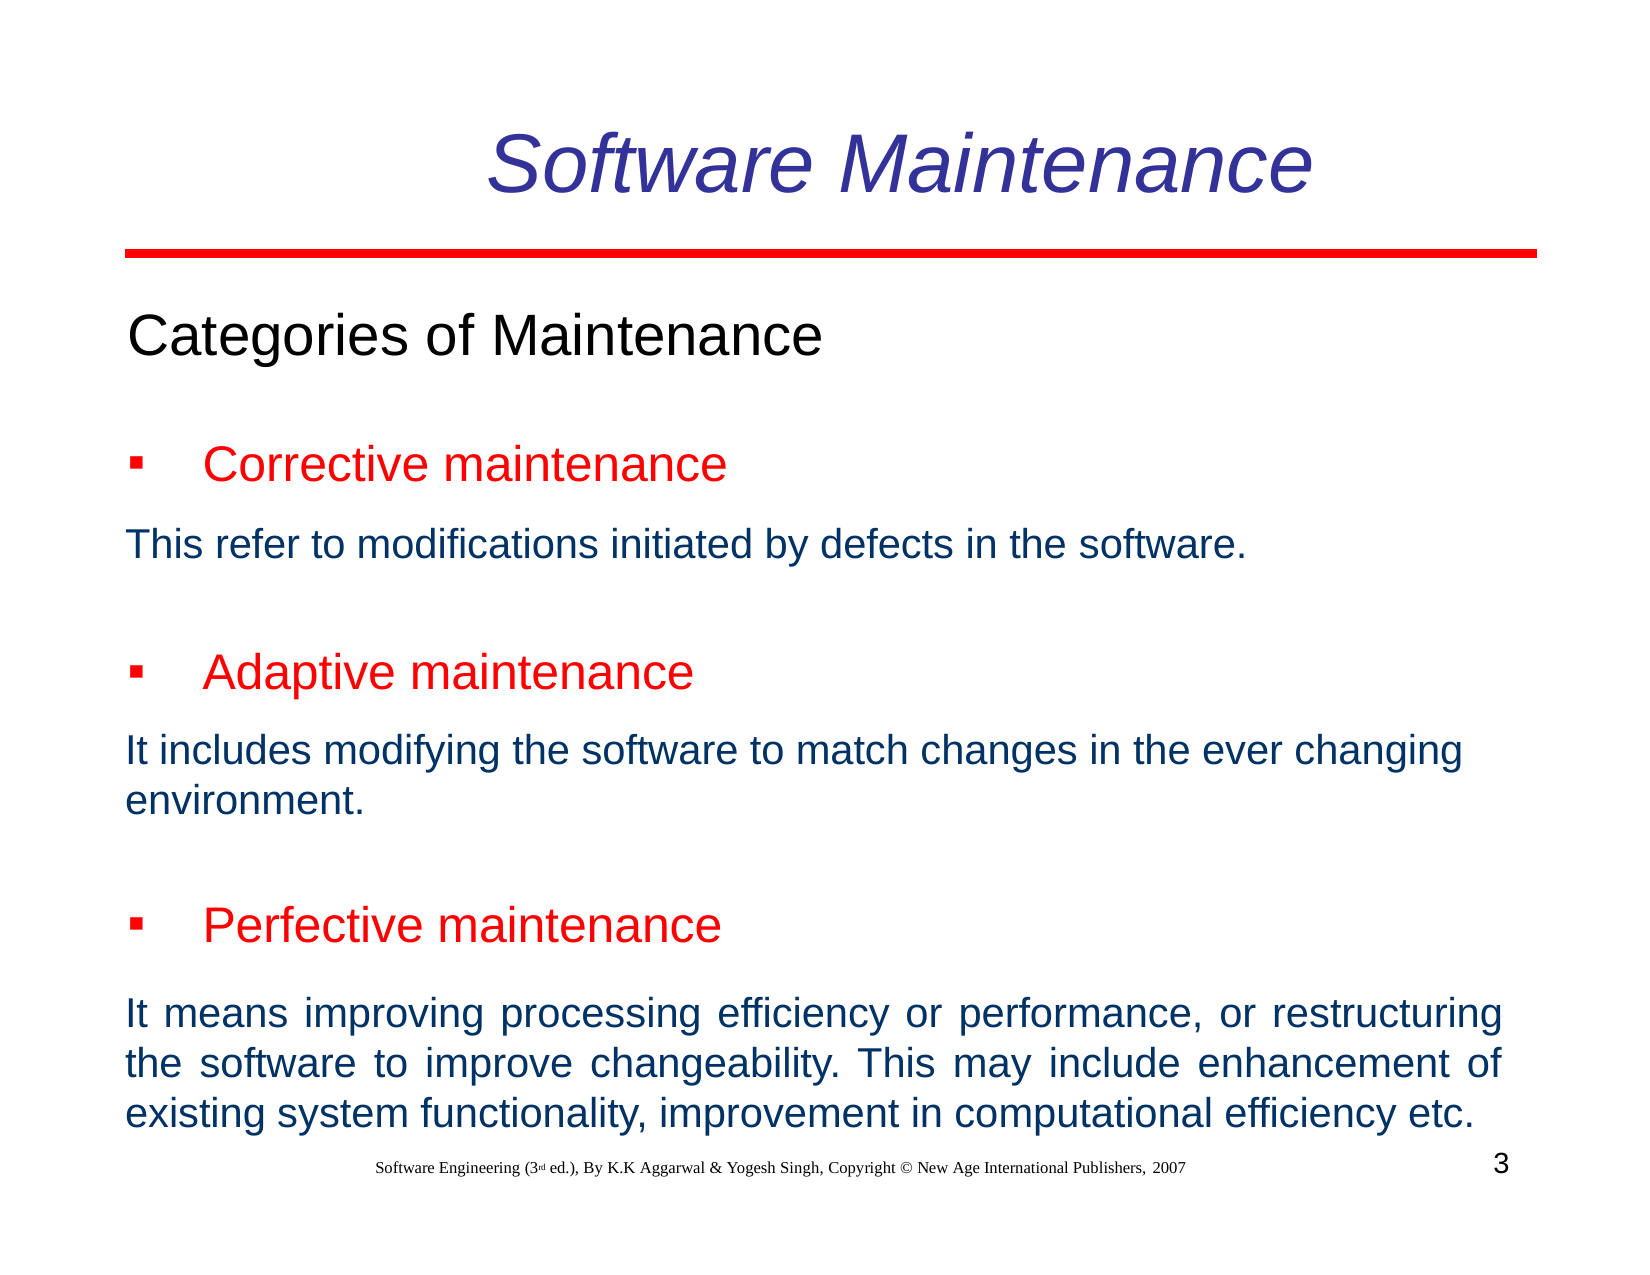

# Software Maintenance

Categories of Maintenance

Corrective maintenance
This refer to modifications initiated by defects in the software.

Adaptive maintenance
It includes modifying the software to match changes in the ever changing  environment.

Perfective maintenance
It means improving processing efficiency or performance, or restructuring  the software to improve changeability. This may include enhancement of  existing system functionality, improvement in computational efficiency etc.
3
Software Engineering (3rd  ed.), By K.K Aggarwal & Yogesh Singh, Copyright © New Age International Publishers, 2007